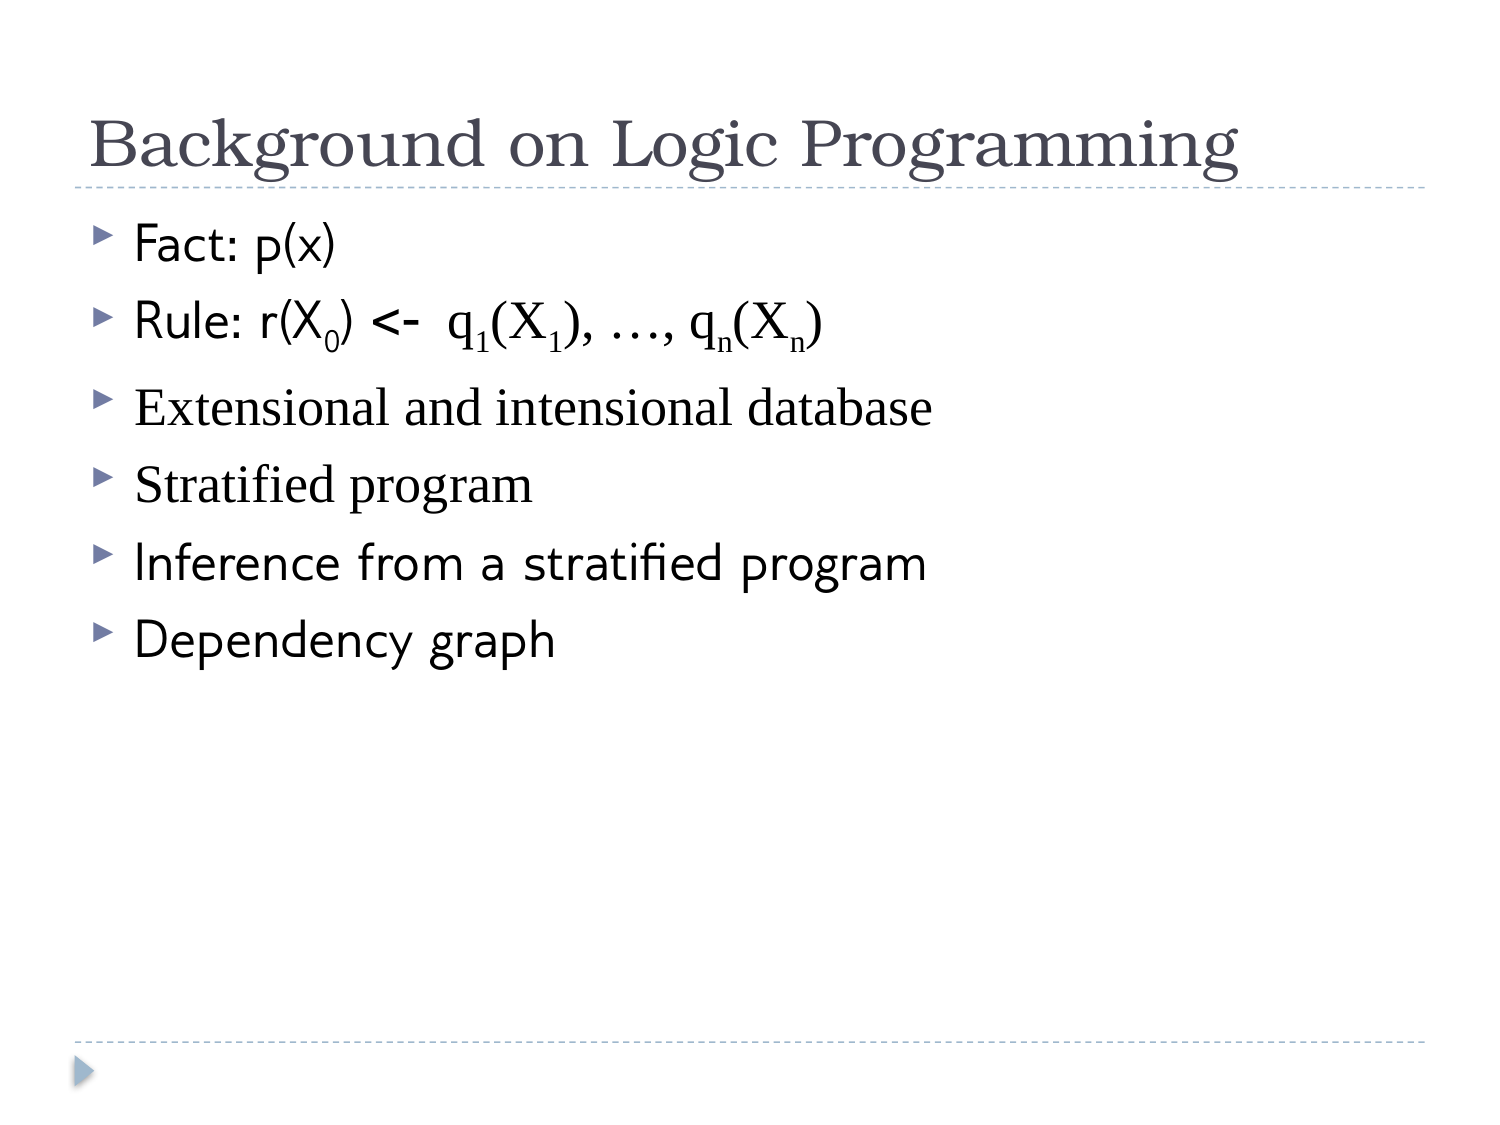

# Background on Logic Programming
Fact: p(x)
Rule: r(X0) <− q1(X1), …, qn(Xn)
Extensional and intensional database
Stratified program
Inference from a stratified program
Dependency graph